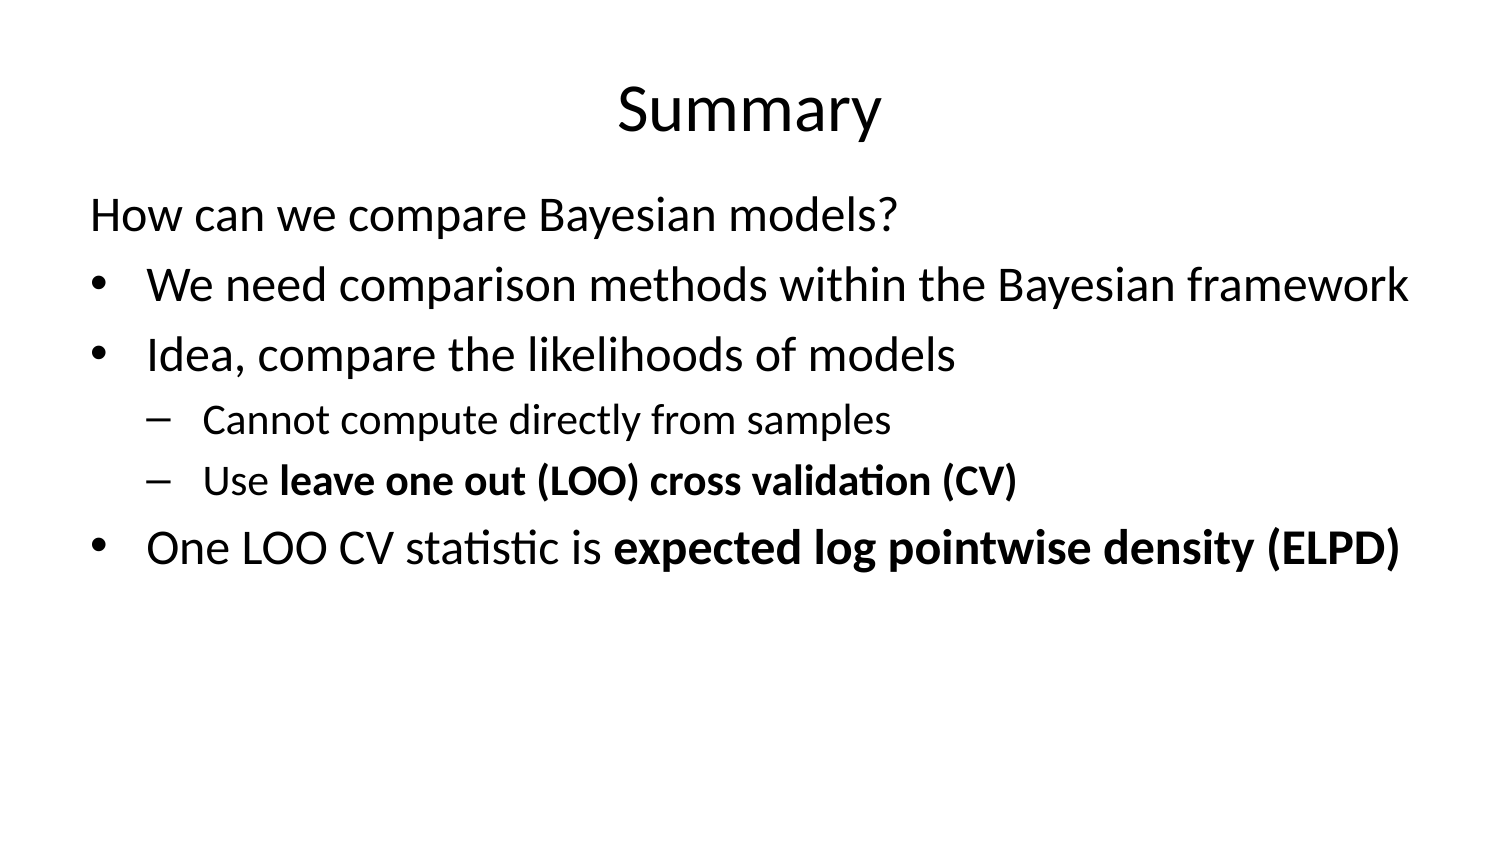

# Summary
How can we compare Bayesian models?
We need comparison methods within the Bayesian framework
Idea, compare the likelihoods of models
Cannot compute directly from samples
Use leave one out (LOO) cross validation (CV)
One LOO CV statistic is expected log pointwise density (ELPD)